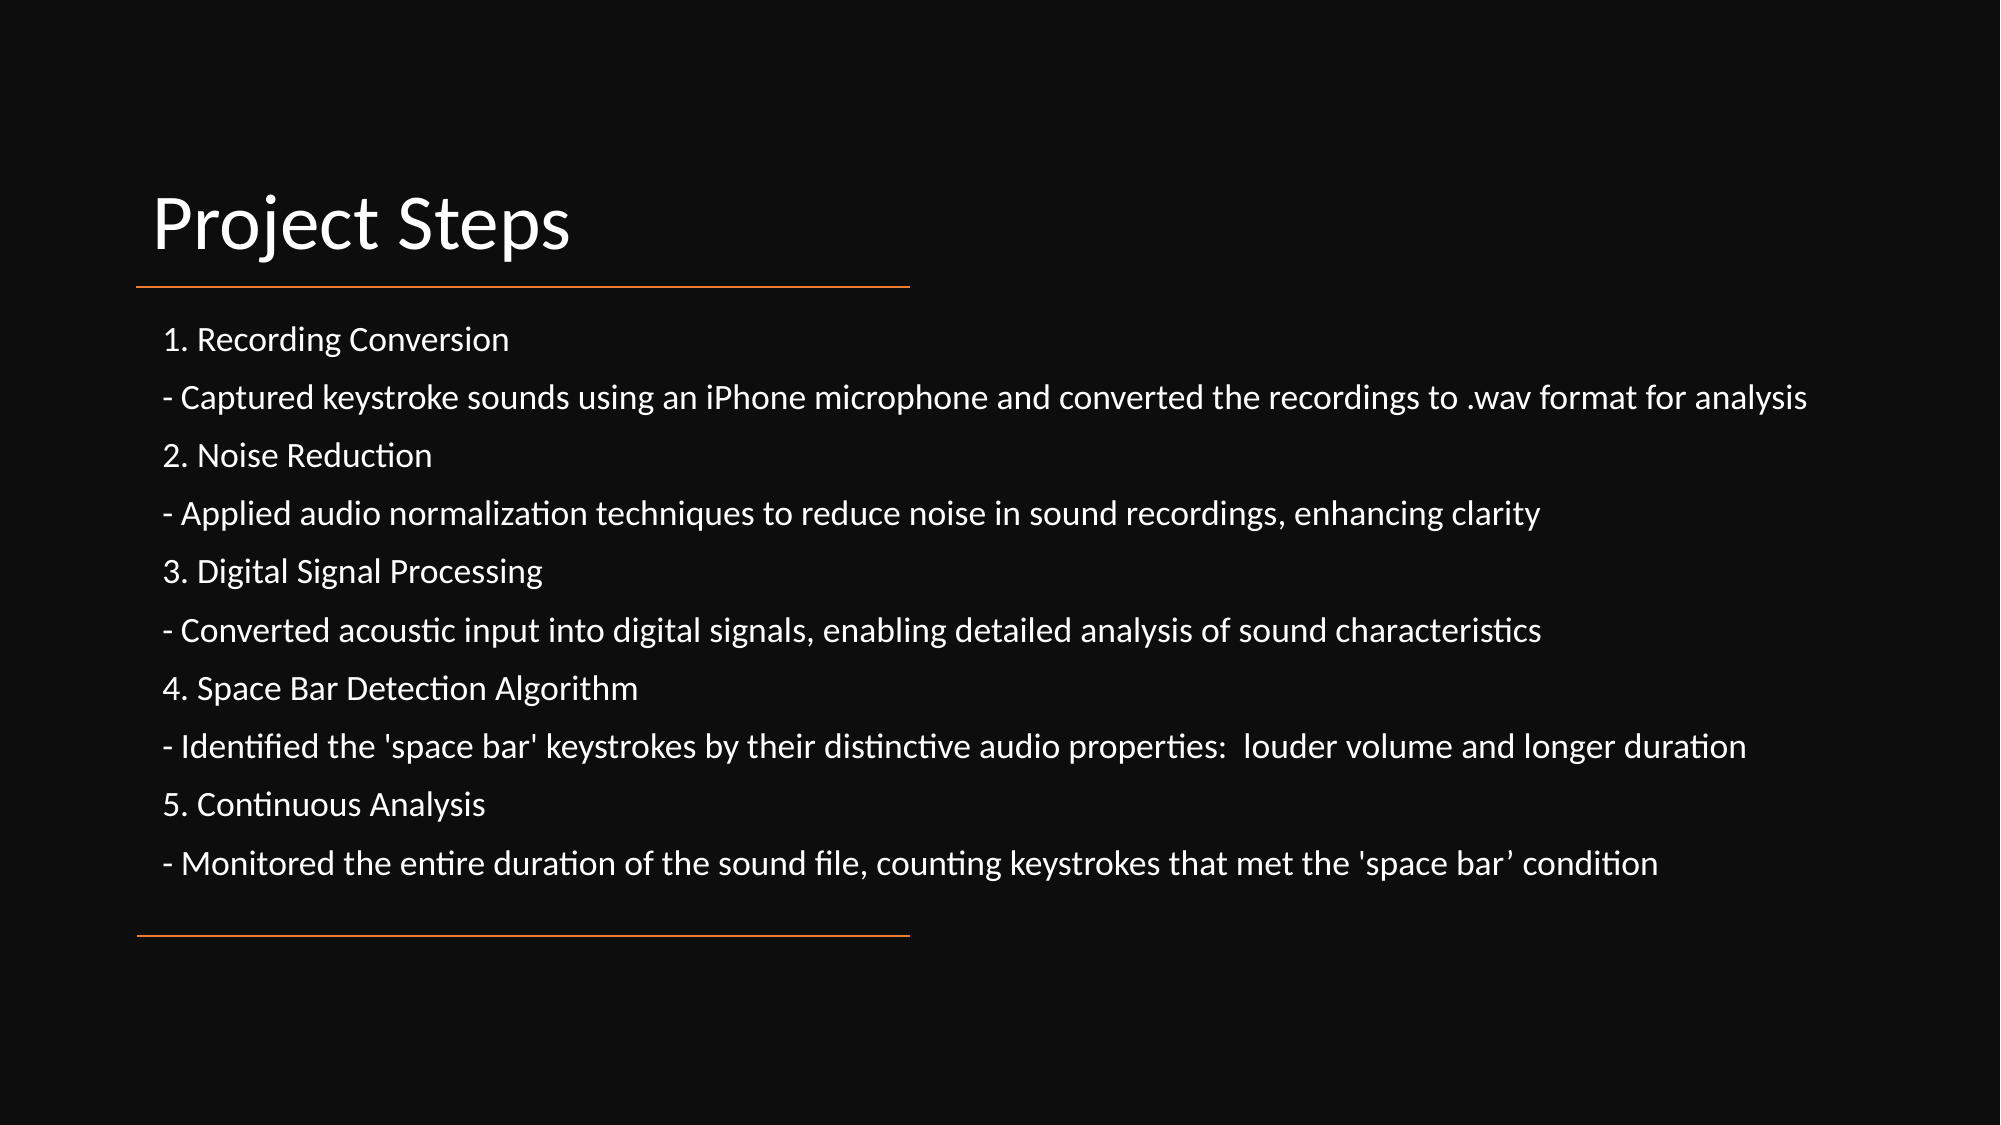

# Project Steps
1. Recording Conversion
- Captured keystroke sounds using an iPhone microphone and converted the recordings to .wav format for analysis
2. Noise Reduction
- Applied audio normalization techniques to reduce noise in sound recordings, enhancing clarity
3. Digital Signal Processing
- Converted acoustic input into digital signals, enabling detailed analysis of sound characteristics
4. Space Bar Detection Algorithm
- Identified the 'space bar' keystrokes by their distinctive audio properties:  louder volume and longer duration
5. Continuous Analysis
- Monitored the entire duration of the sound file, counting keystrokes that met the 'space bar’ condition